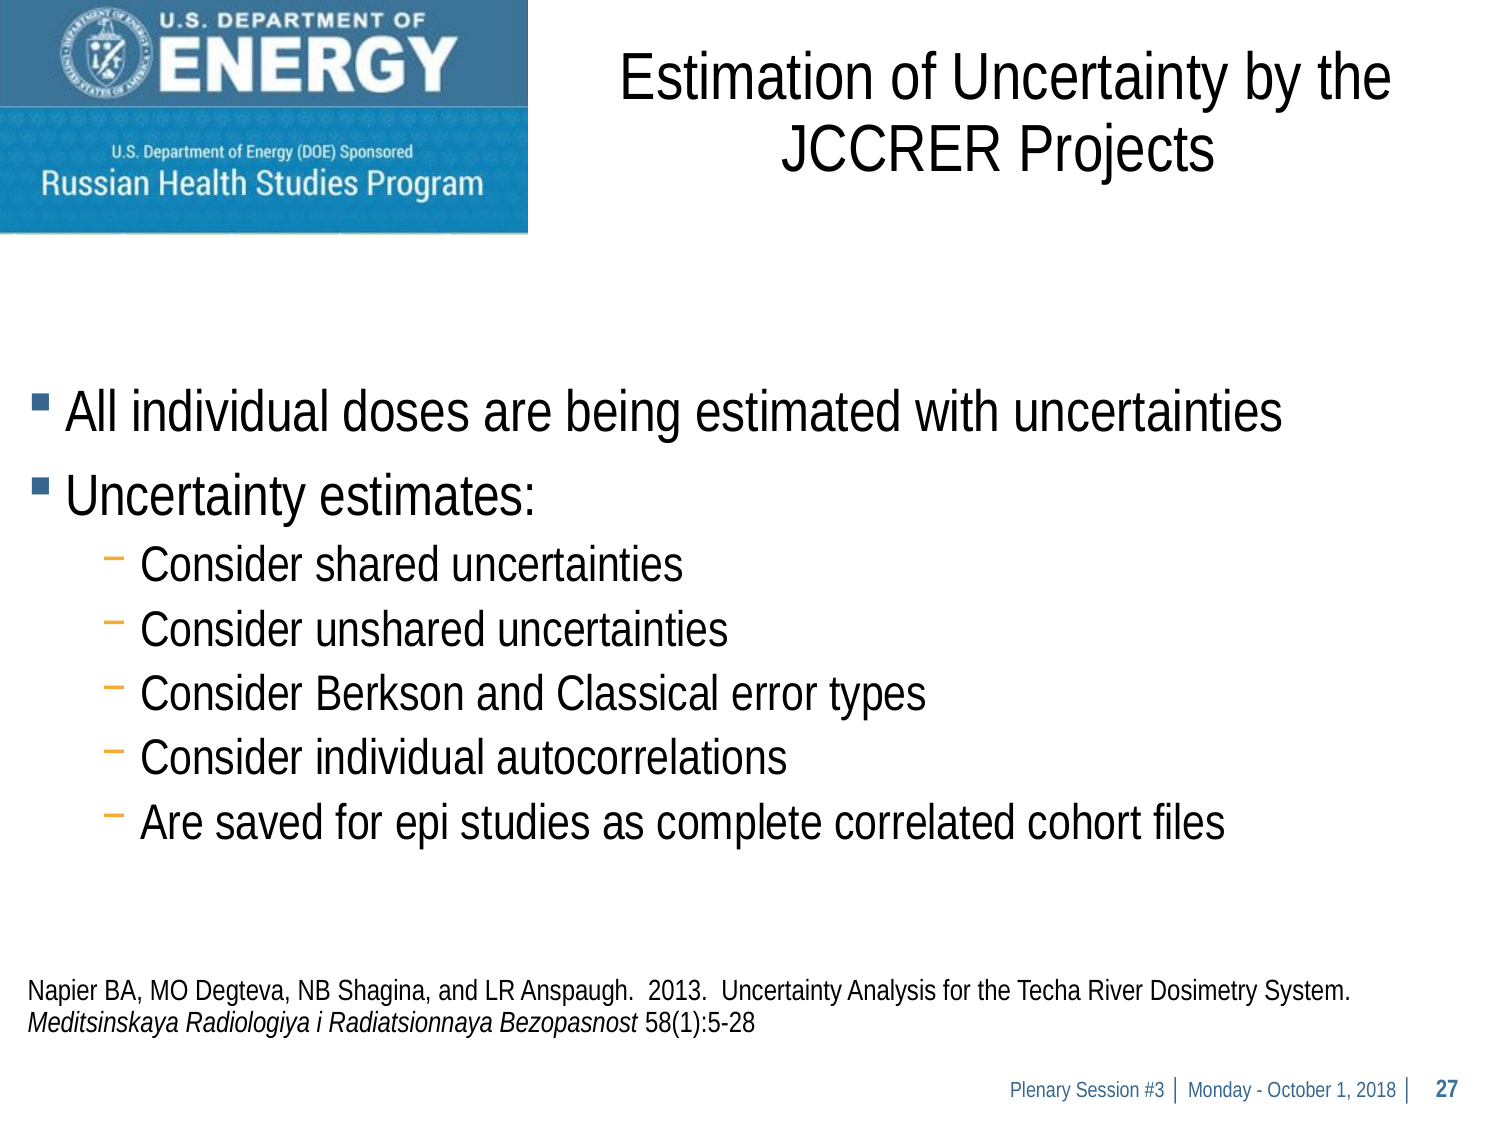

# Estimation of Uncertainty by the JCCRER Projects

All individual doses are being estimated with uncertainties
Uncertainty estimates:
Consider shared uncertainties
Consider unshared uncertainties
Consider Berkson and Classical error types
Consider individual autocorrelations
Are saved for epi studies as complete correlated cohort files

Napier BA, MO Degteva, NB Shagina, and LR Anspaugh.  2013.  Uncertainty Analysis for the Techa River Dosimetry System.  Meditsinskaya Radiologiya i Radiatsionnaya Bezopasnost 58(1):5-28
27